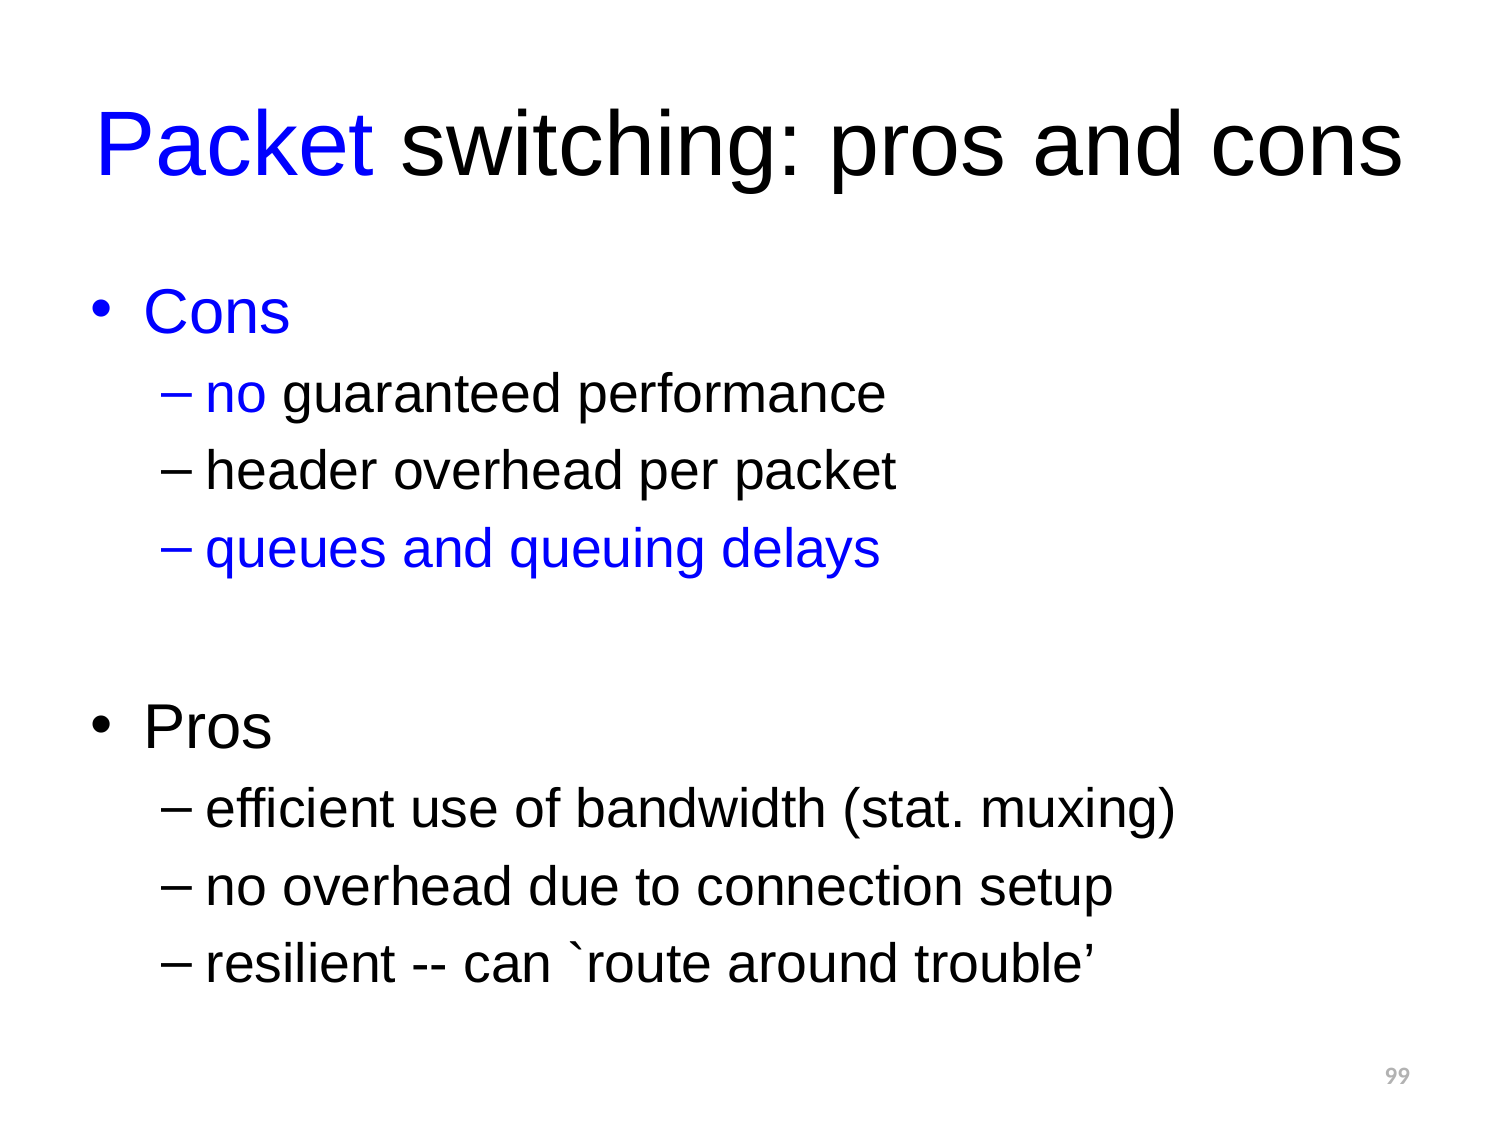

# Packet switching: pros and cons
Cons
no guaranteed performance
header overhead per packet
queues and queuing delays

Pros
efficient use of bandwidth (stat. muxing)
no overhead due to connection setup
resilient -- can `route around trouble’

99